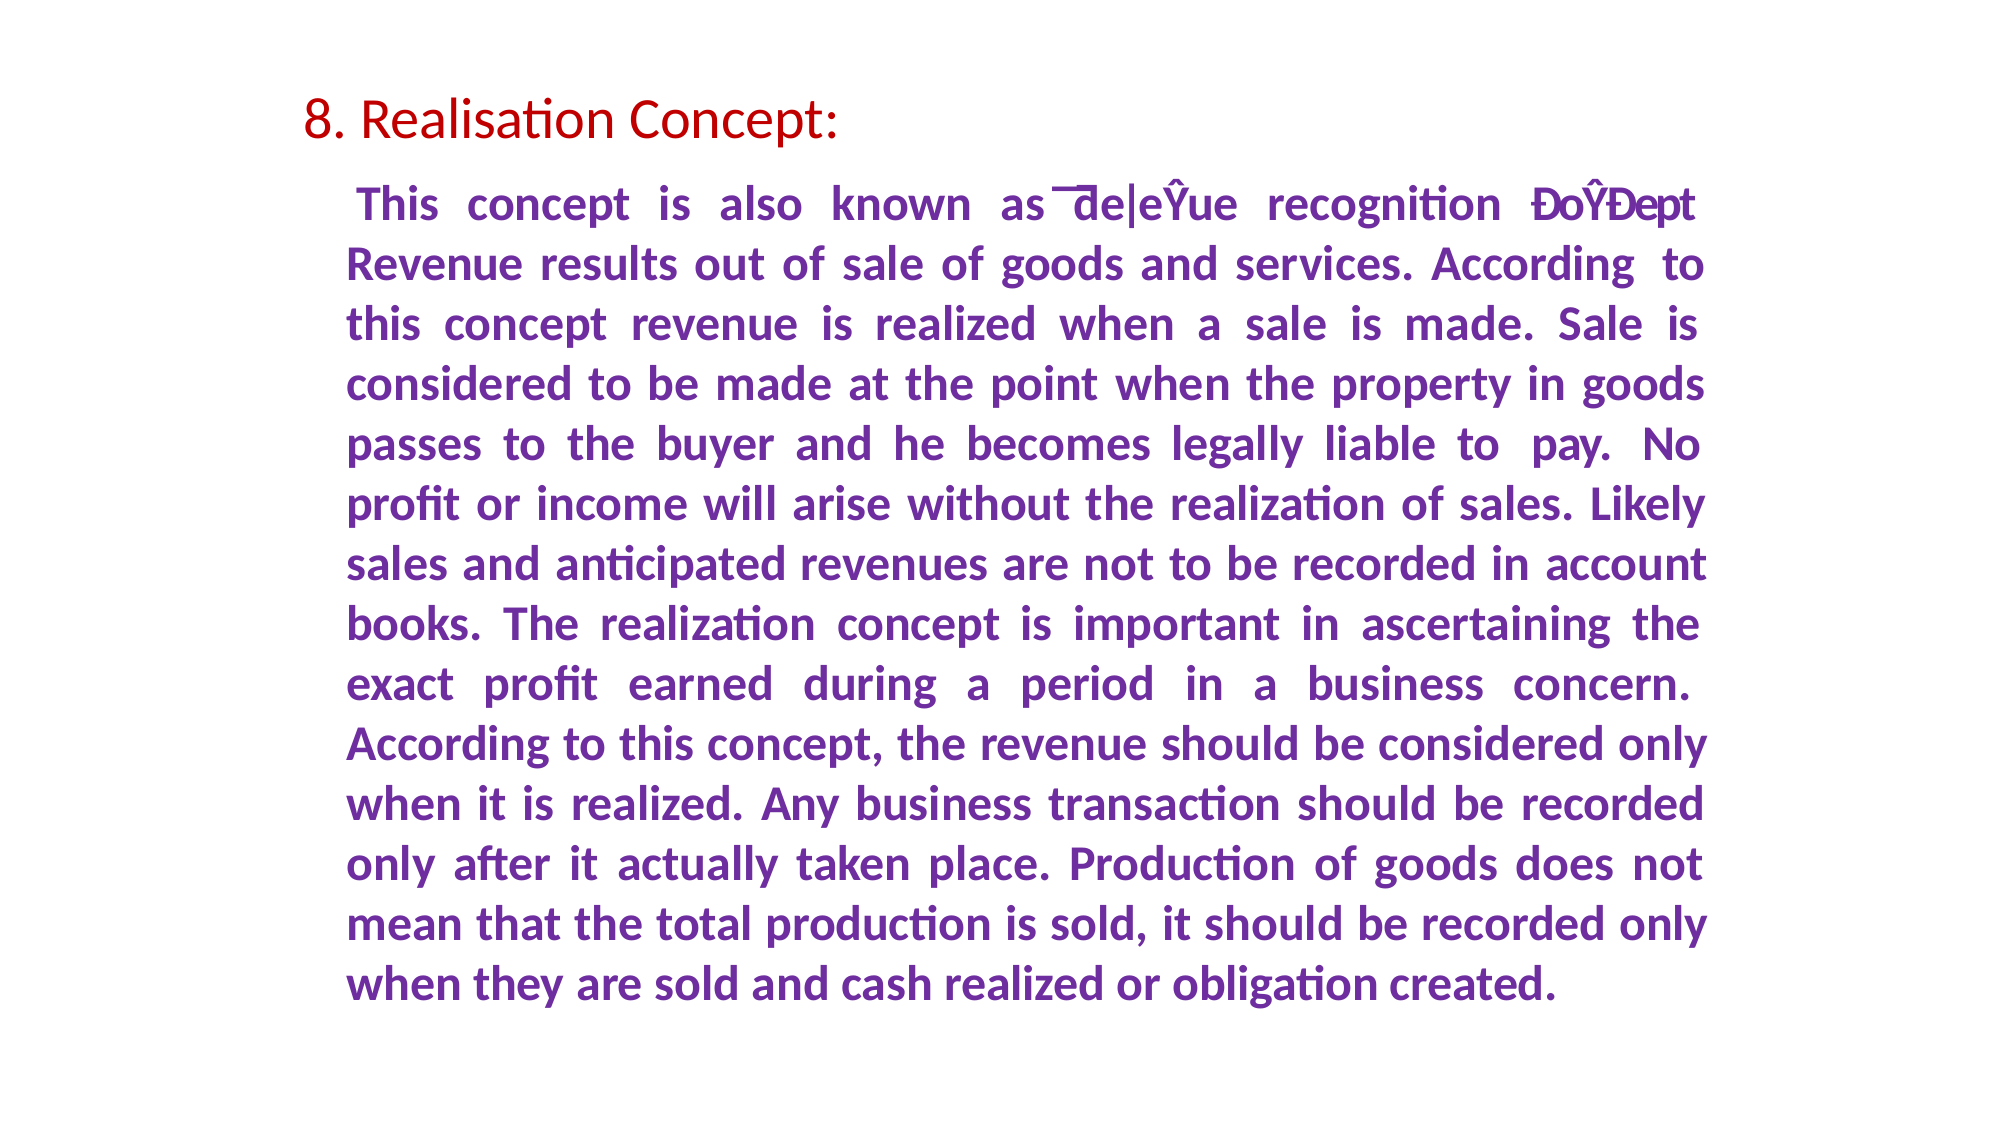

# 8. Realisation Concept:
This concept is also known as ͞ƌeǀeŶue recognition ĐoŶĐept  Revenue results out of sale of goods and services. According to  this concept revenue is realized when a sale is made. Sale is  considered to be made at the point when the property in goods  passes to the buyer and he becomes legally liable to pay. No  profit or income will arise without the realization of sales. Likely  sales and anticipated revenues are not to be recorded in account  books. The realization concept is important in ascertaining the  exact profit earned during a period in a business concern.  According to this concept, the revenue should be considered only  when it is realized. Any business transaction should be recorded  only after it actually taken place. Production of goods does not  mean that the total production is sold, it should be recorded only  when they are sold and cash realized or obligation created.